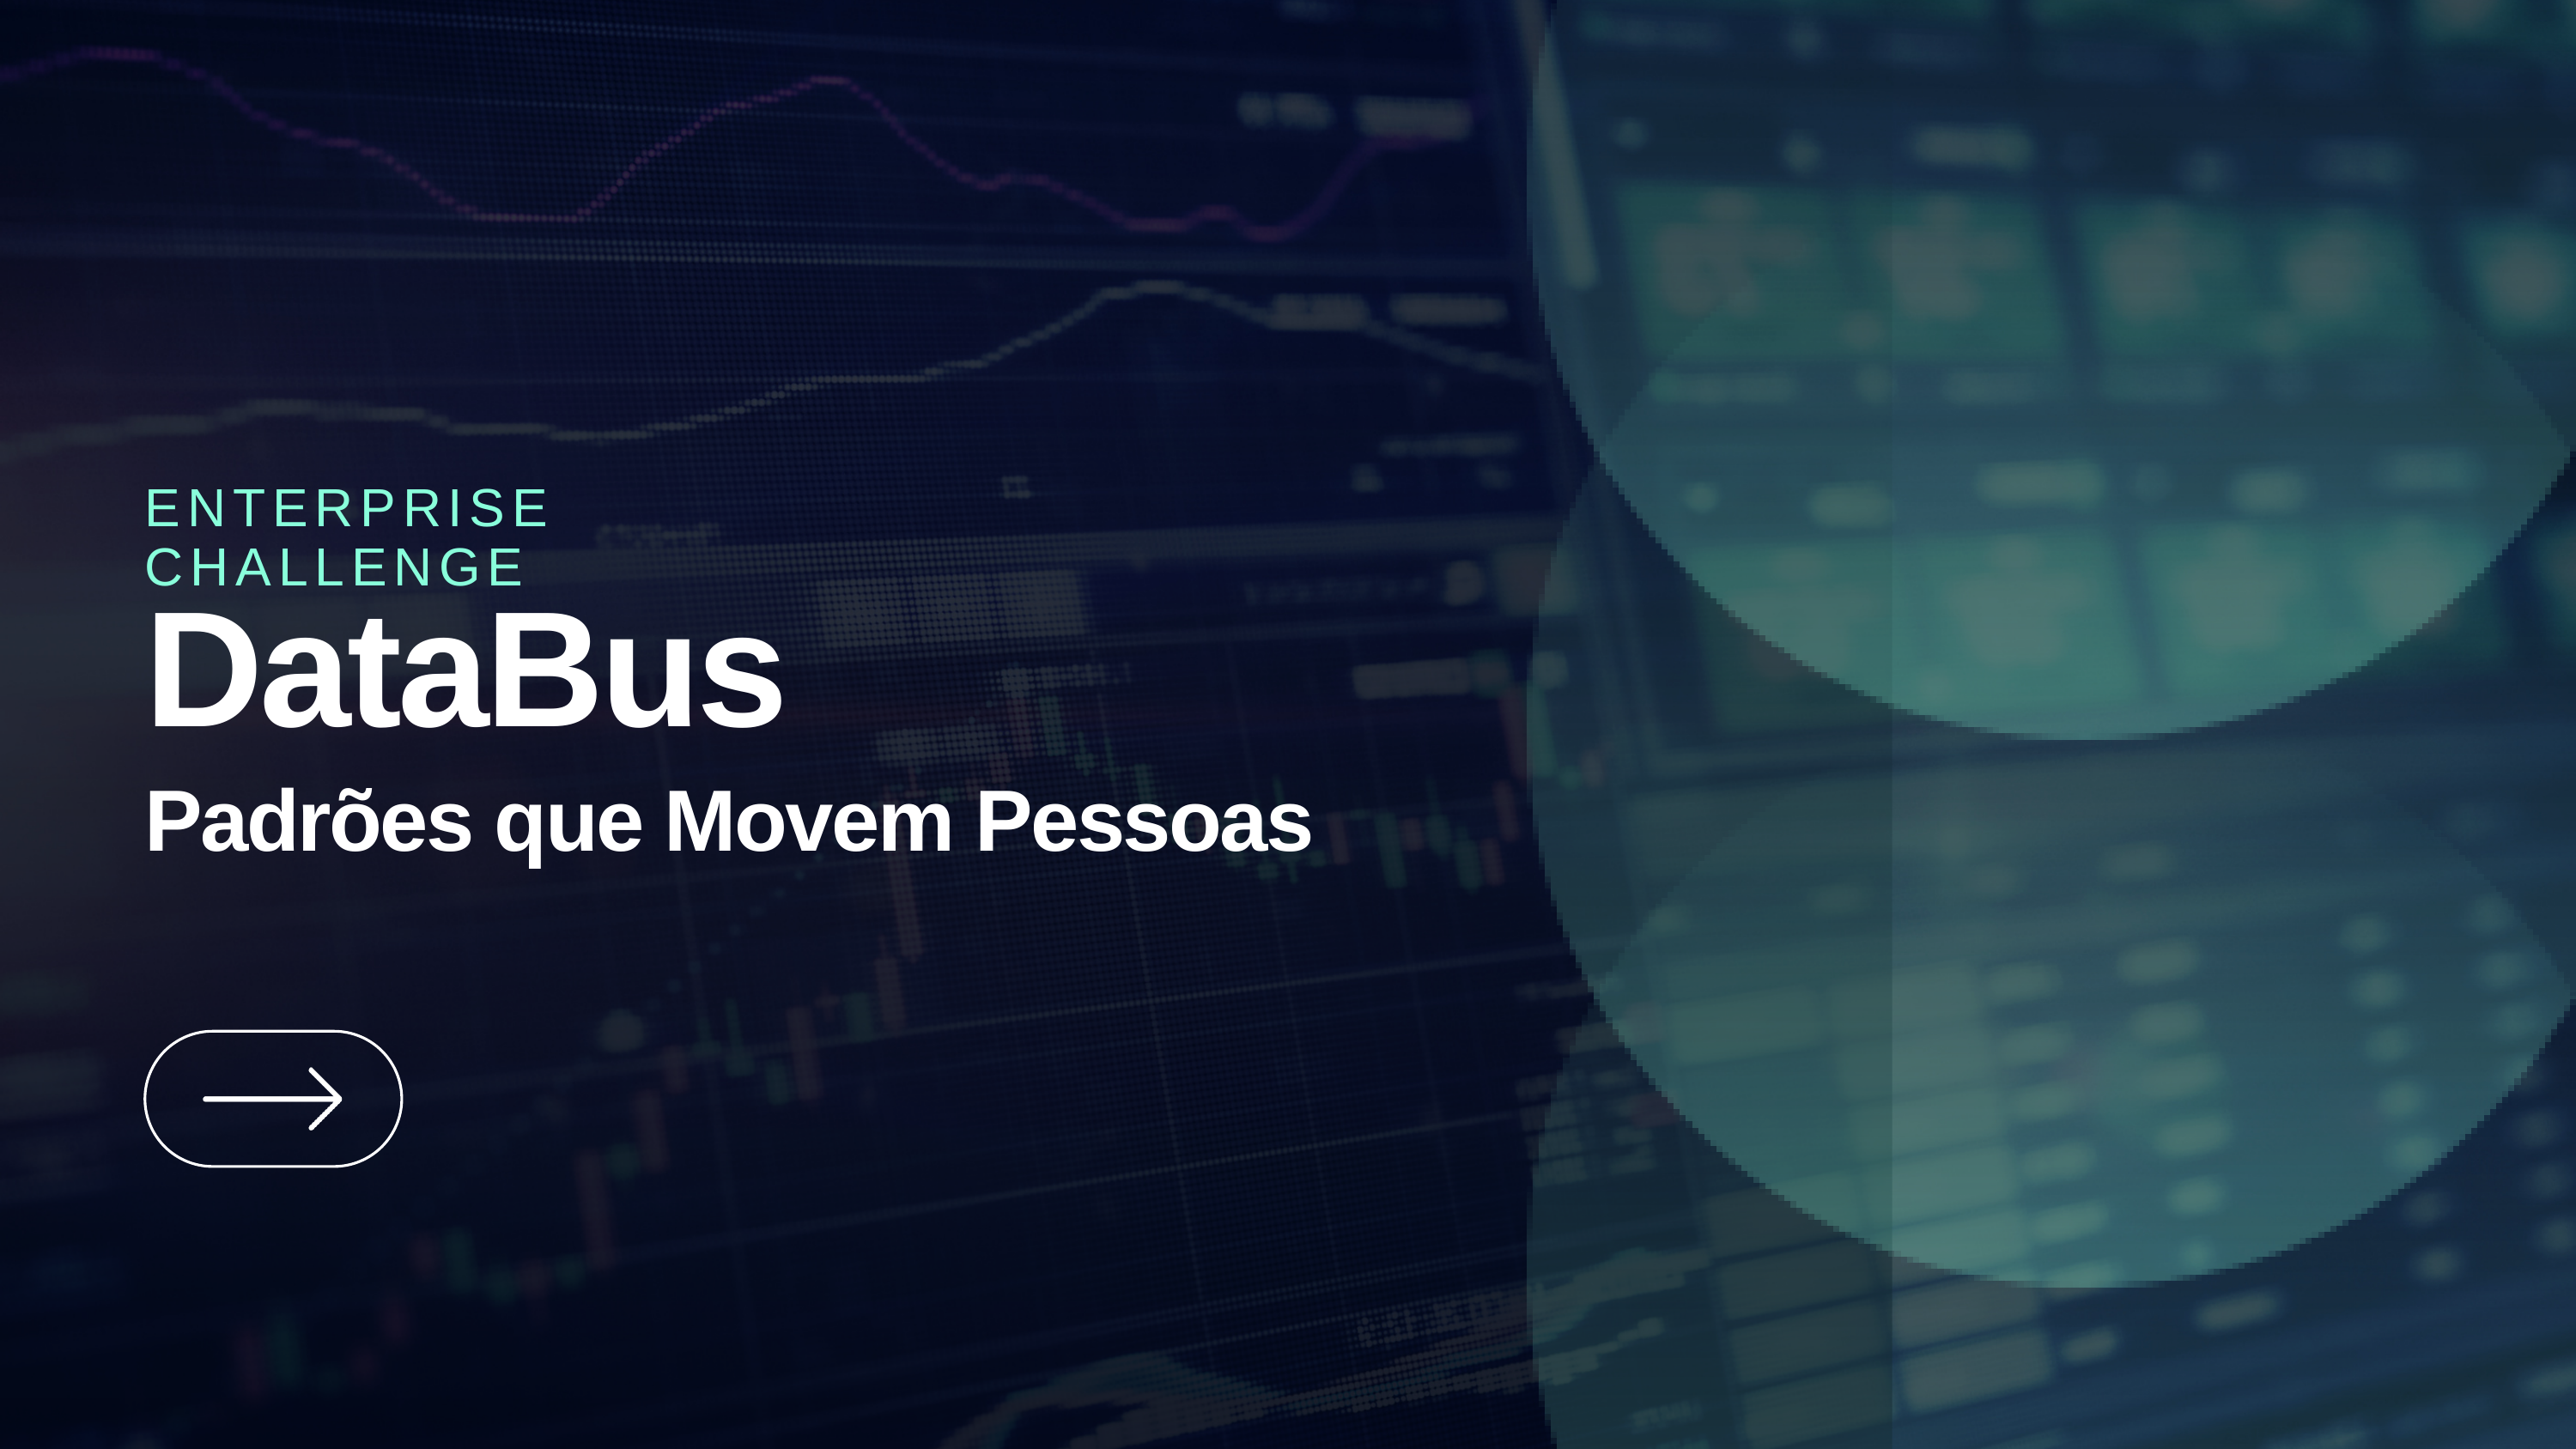

ENTERPRISE CHALLENGE
DataBus

Padrões que Movem Pessoas